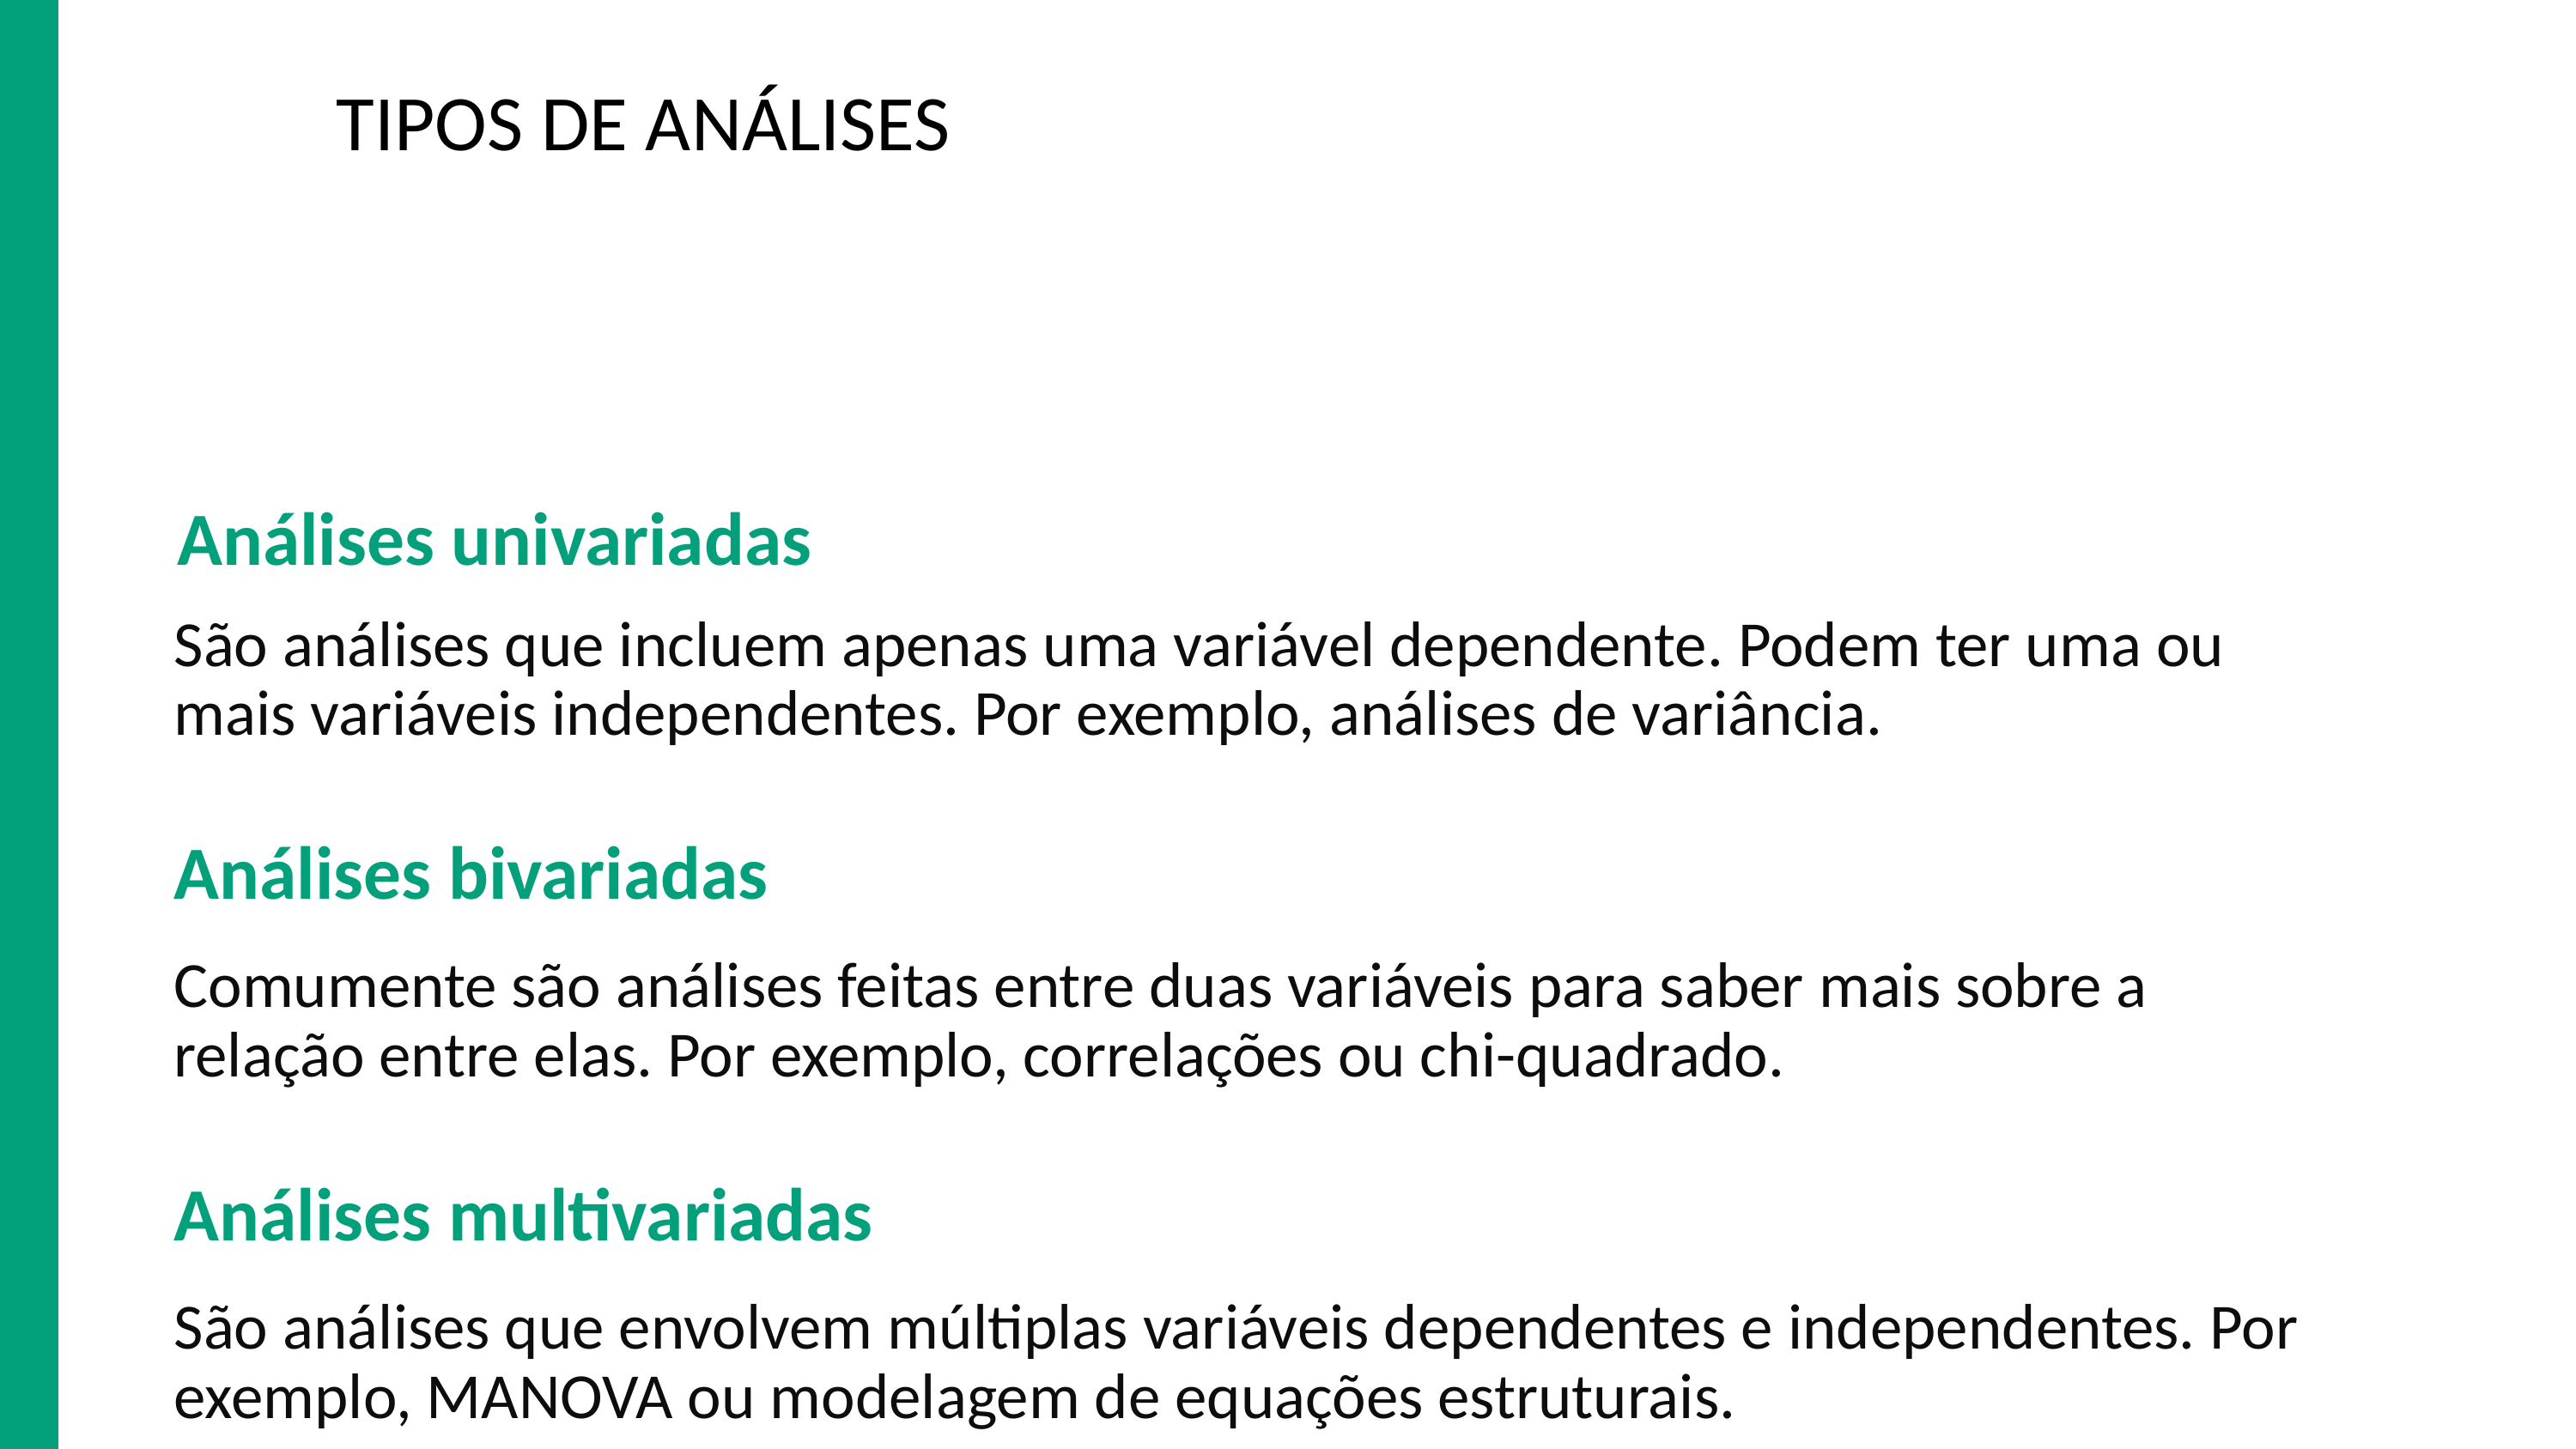

# TIPOS DE ANÁLISES
Análises univariadas

São análises que incluem apenas uma variável dependente. Podem ter uma ou mais variáveis independentes. Por exemplo, análises de variância.

Análises bivariadas

Comumente são análises feitas entre duas variáveis para saber mais sobre a relação entre elas. Por exemplo, correlações ou chi-quadrado.

Análises multivariadas

São análises que envolvem múltiplas variáveis dependentes e independentes. Por exemplo, MANOVA ou modelagem de equações estruturais.